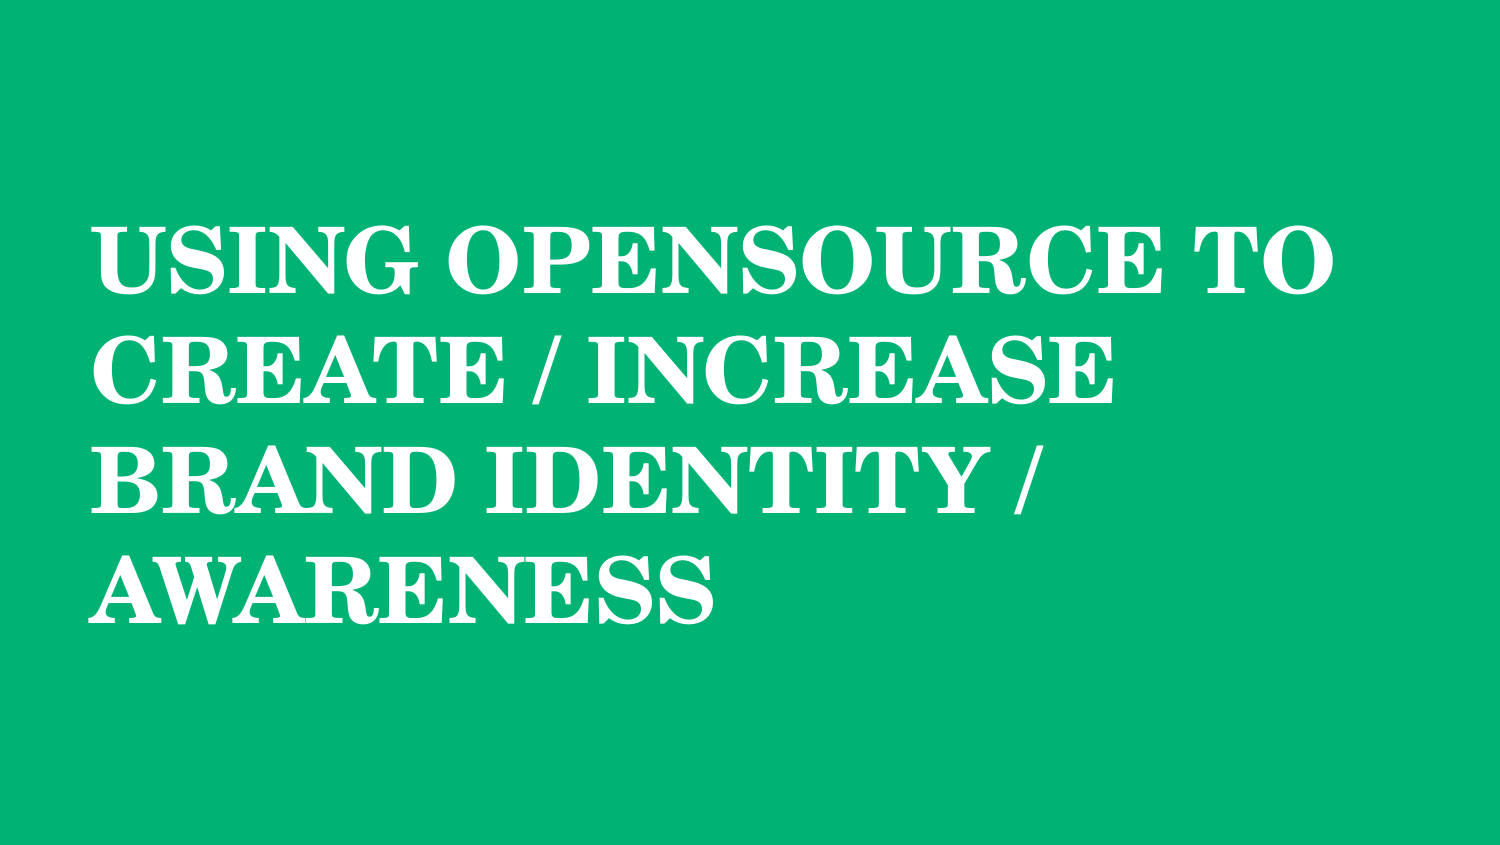

USING OPENSOURCE TO CREATE / INCREASE BRAND IDENTITY / AWARENESS